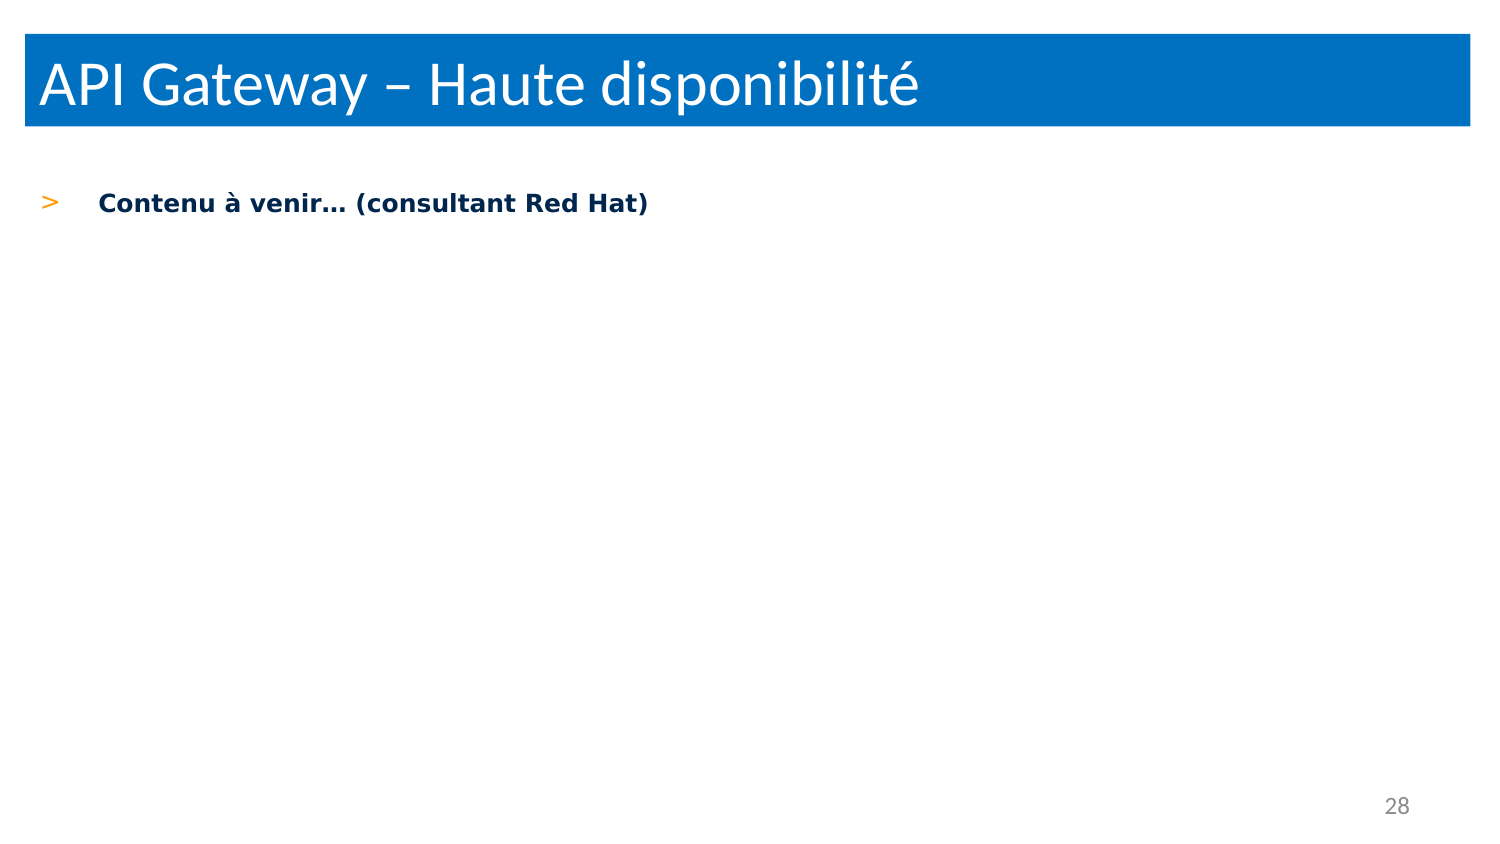

# API Gateway – Haute disponibilité
Contenu à venir… (consultant Red Hat)
28